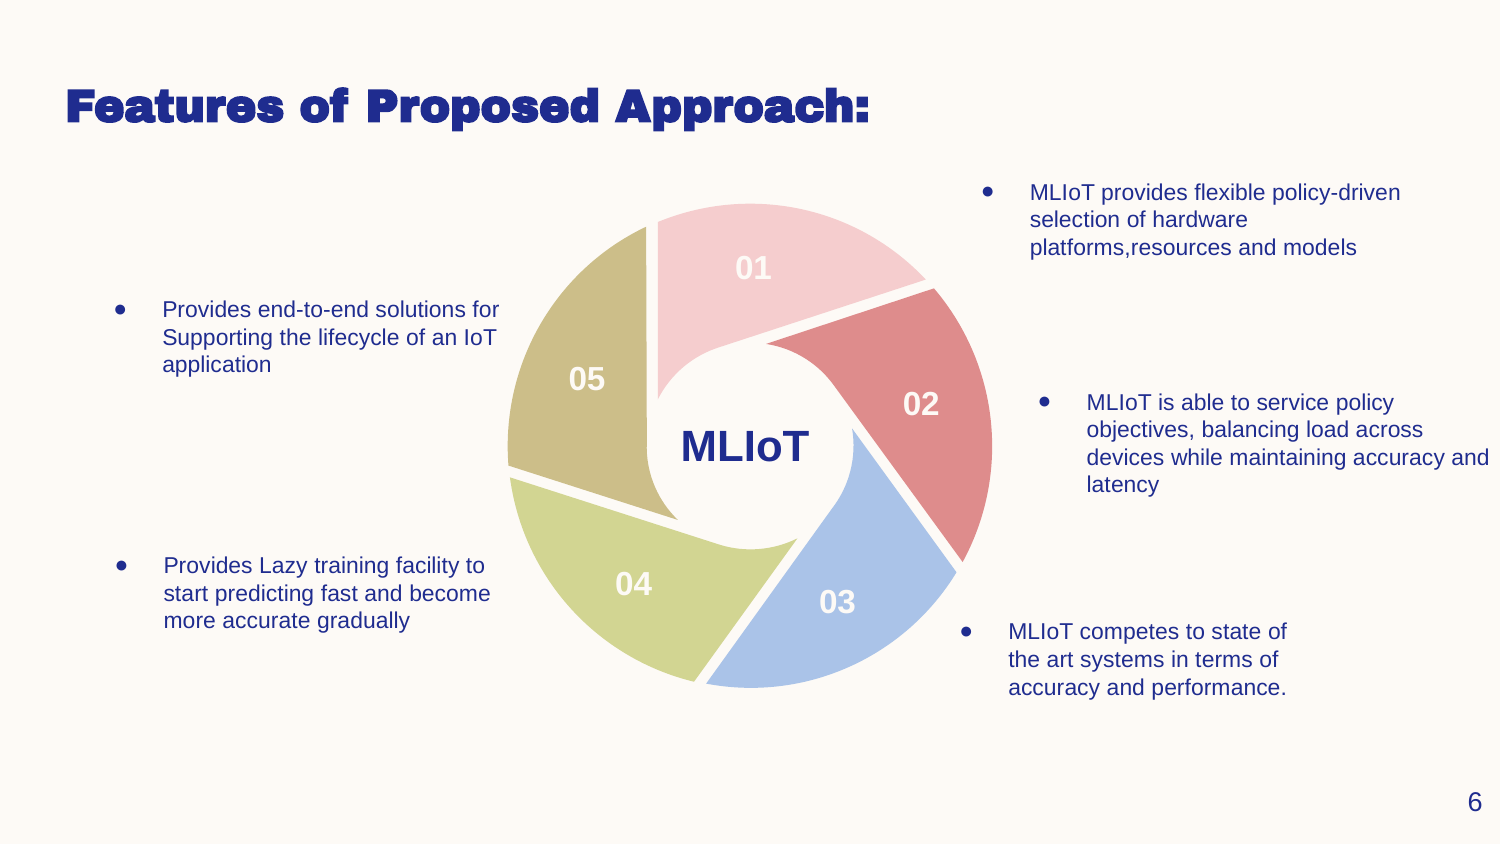

# Features of Proposed Approach:
MLIoT provides flexible policy-driven selection of hardware platforms,resources and models
Provides end-to-end solutions for Supporting the lifecycle of an IoT application
MLIoT is able to service policy objectives, balancing load across devices while maintaining accuracy and latency
MLIoT
Provides Lazy training facility to start predicting fast and become more accurate gradually
MLIoT competes to state of the art systems in terms of  accuracy and performance.
6